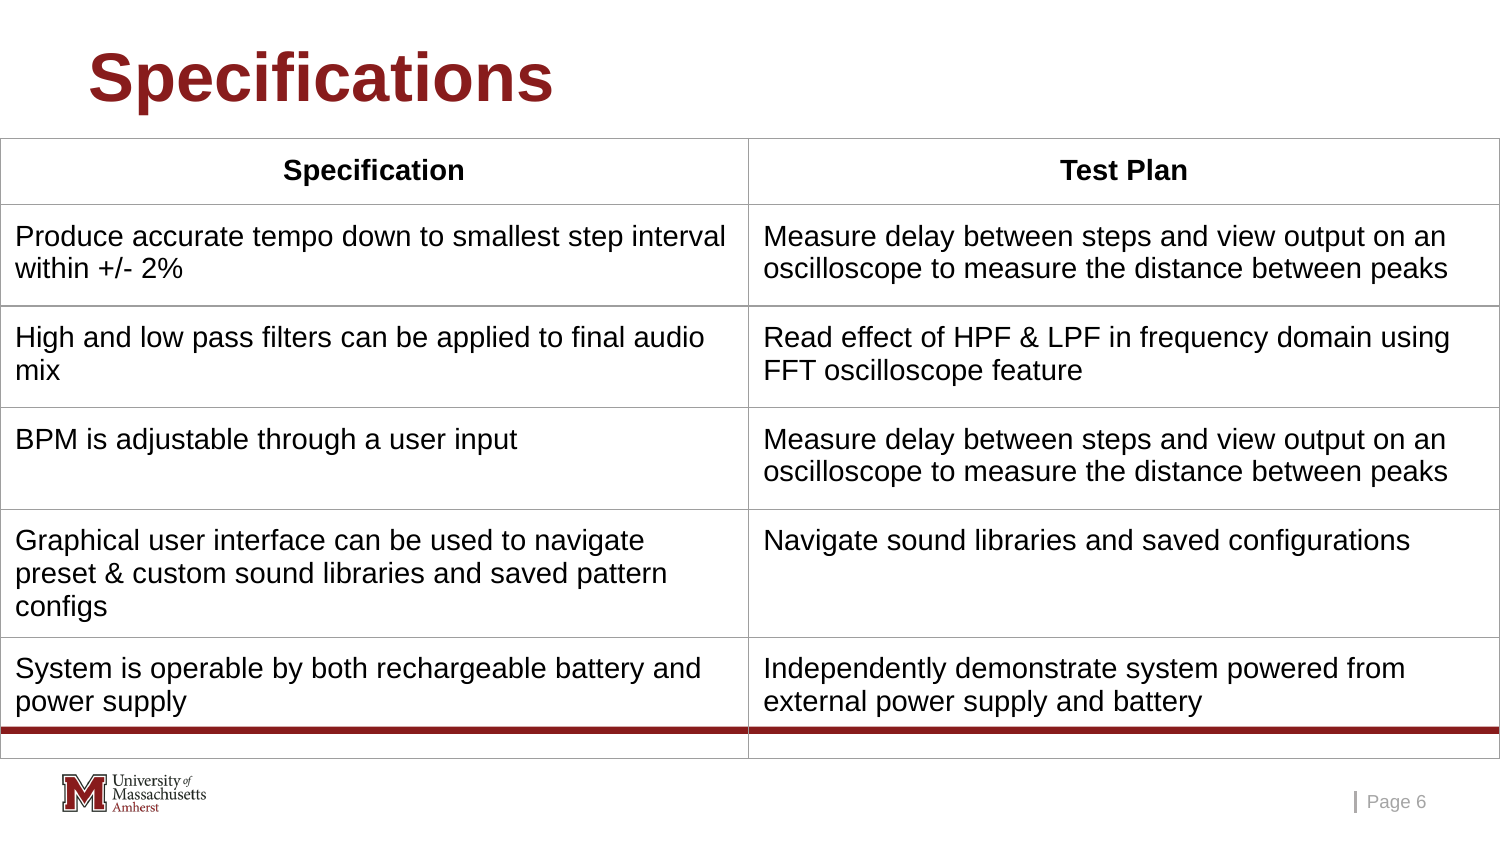

# Specifications
| Specification | Test Plan |
| --- | --- |
| Produce accurate tempo down to smallest step interval within +/- 2% | Measure delay between steps and view output on an oscilloscope to measure the distance between peaks |
| High and low pass filters can be applied to final audio mix | Read effect of HPF & LPF in frequency domain using FFT oscilloscope feature |
| BPM is adjustable through a user input | Measure delay between steps and view output on an oscilloscope to measure the distance between peaks |
| Graphical user interface can be used to navigate preset & custom sound libraries and saved pattern configs | Navigate sound libraries and saved configurations |
| System is operable by both rechargeable battery and power supply | Independently demonstrate system powered from external power supply and battery |

Page 6